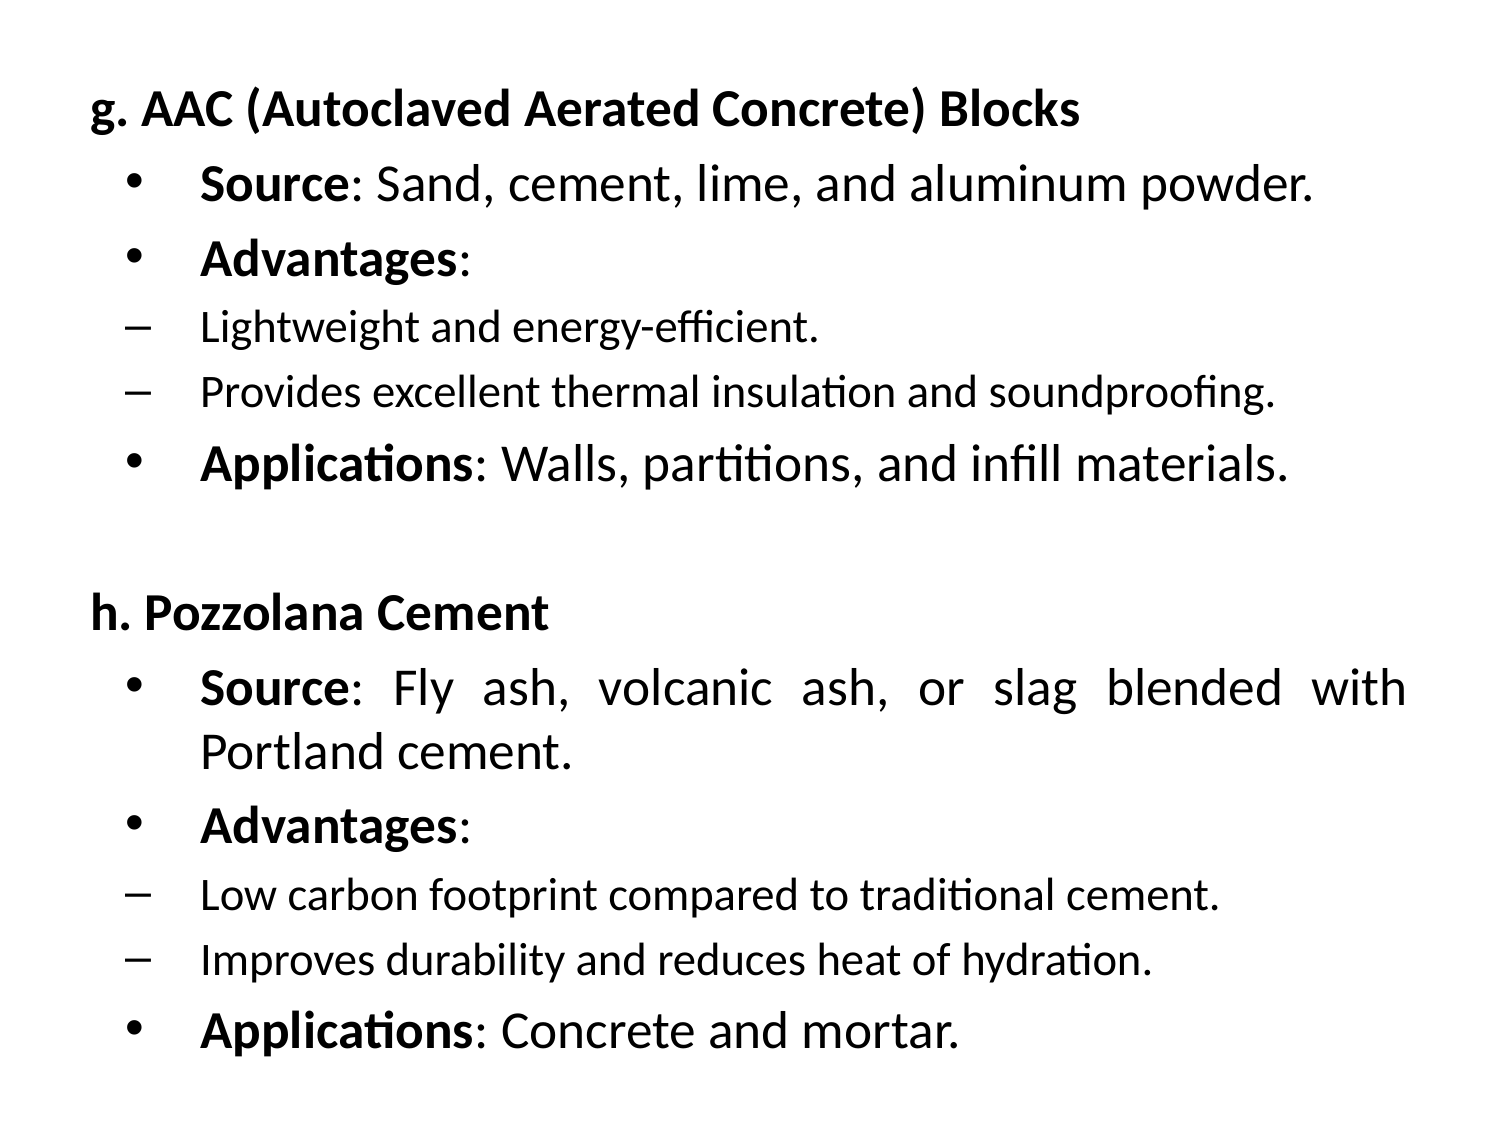

g. AAC (Autoclaved Aerated Concrete) Blocks
Source: Sand, cement, lime, and aluminum powder.
Advantages:
Lightweight and energy-efficient.
Provides excellent thermal insulation and soundproofing.
Applications: Walls, partitions, and infill materials.

h. Pozzolana Cement
Source: Fly ash, volcanic ash, or slag blended with Portland cement.
Advantages:
Low carbon footprint compared to traditional cement.
Improves durability and reduces heat of hydration.
Applications: Concrete and mortar.